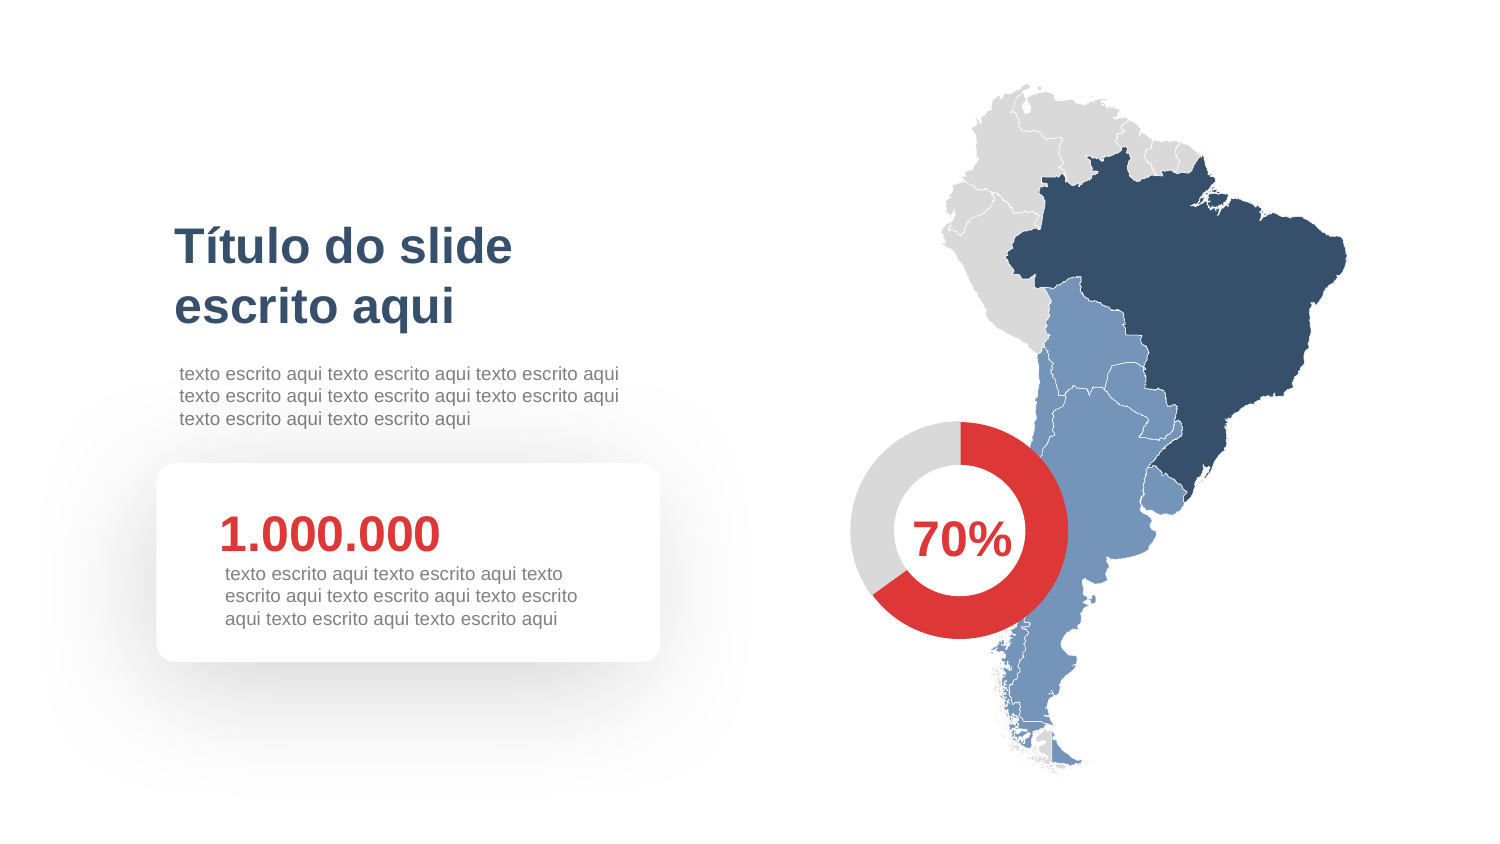

Título do slide escrito aqui
texto escrito aqui texto escrito aqui texto escrito aqui texto escrito aqui texto escrito aqui texto escrito aqui texto escrito aqui texto escrito aqui

70%

1.000.000
texto escrito aqui texto escrito aqui texto escrito aqui texto escrito aqui texto escrito aqui texto escrito aqui texto escrito aqui